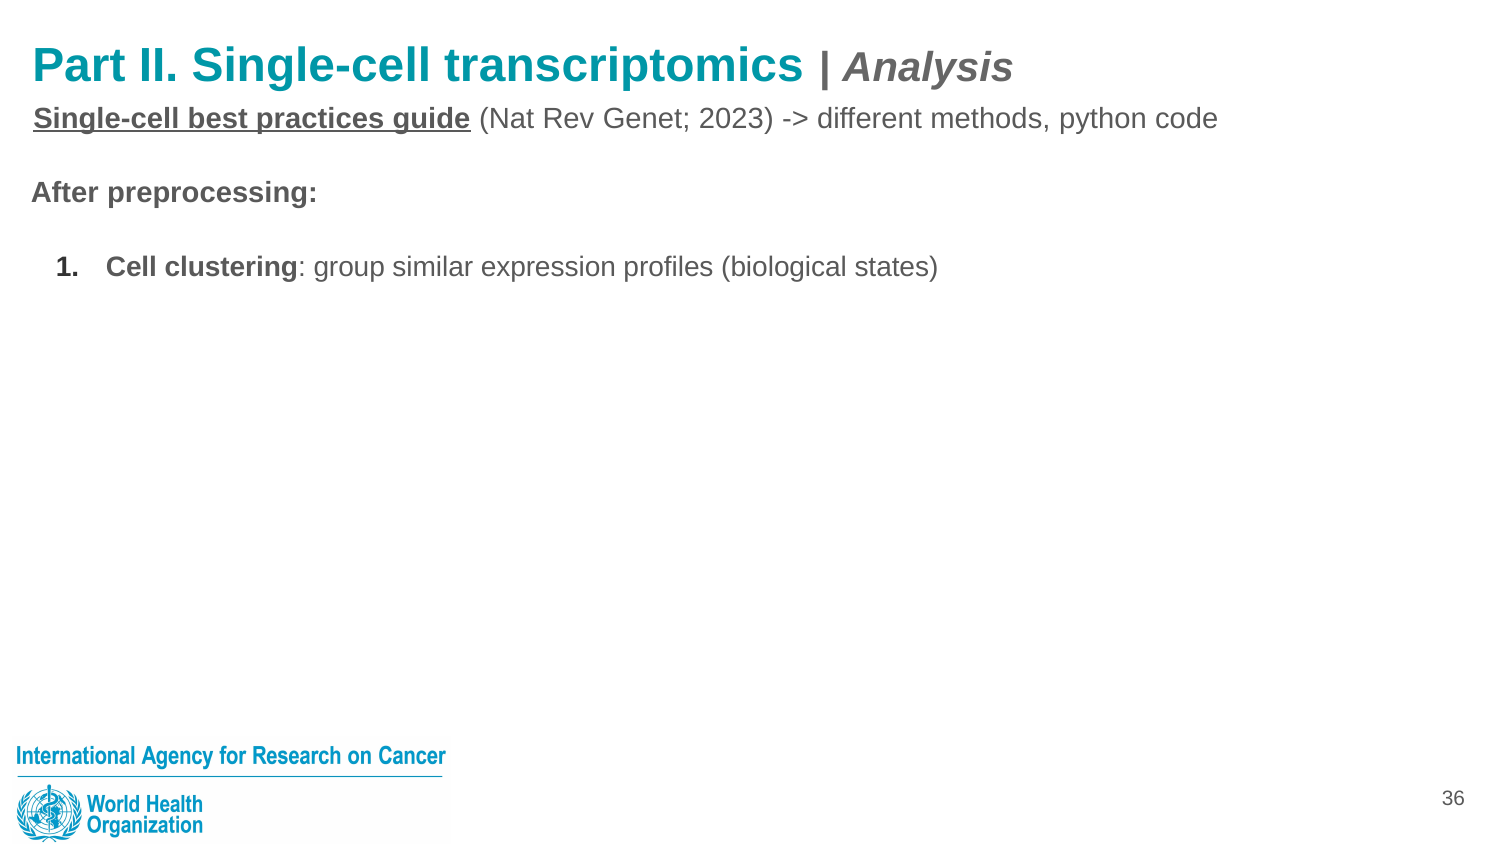

# Part II. Single-cell transcriptomics | Analysis
Single-cell best practices guide (Nat Rev Genet; 2023) -> different methods, python code
After preprocessing:

Cell clustering: group similar expression profiles (biological states)
36